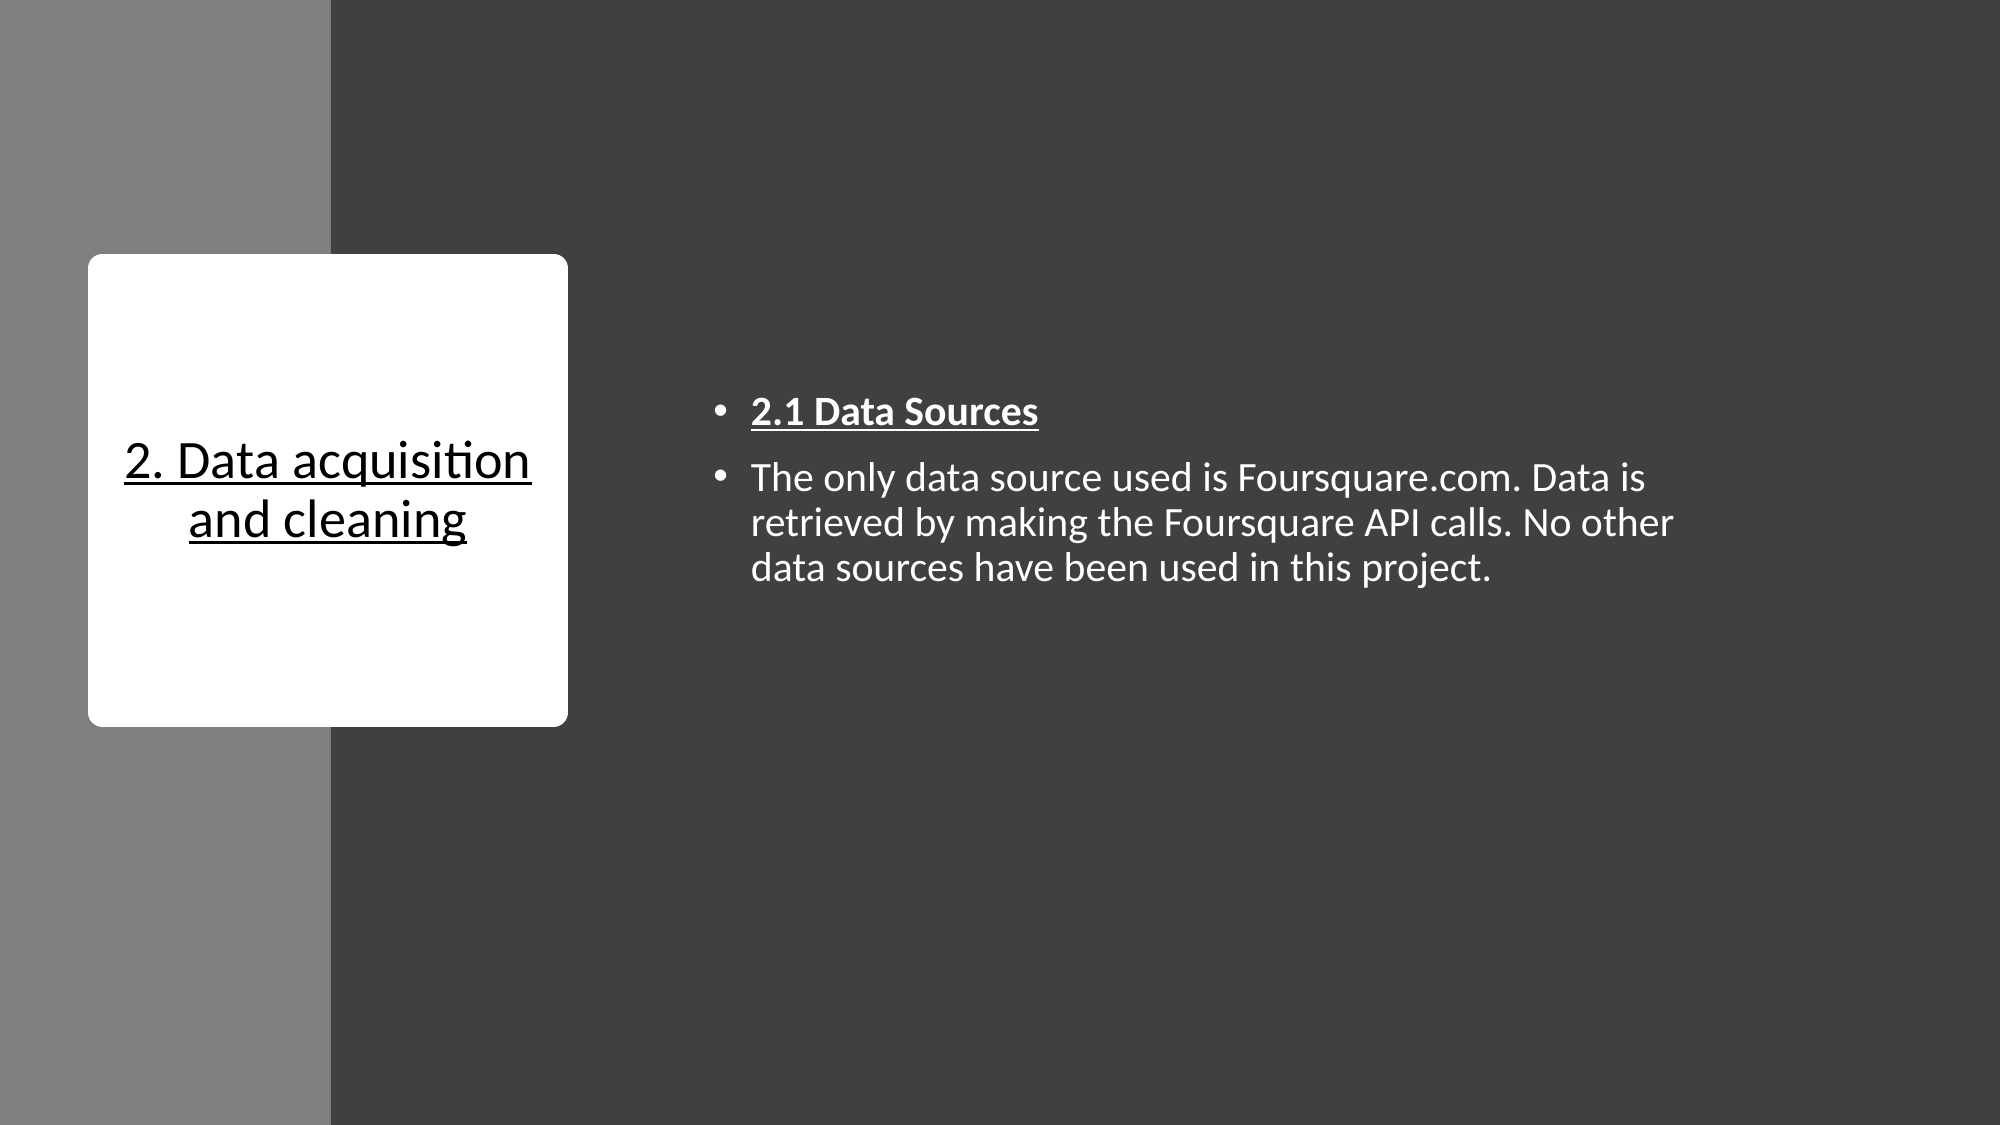

2.1 Data Sources
The only data source used is Foursquare.com. Data is retrieved by making the Foursquare API calls. No other data sources have been used in this project.
# 2. Data acquisition and cleaning